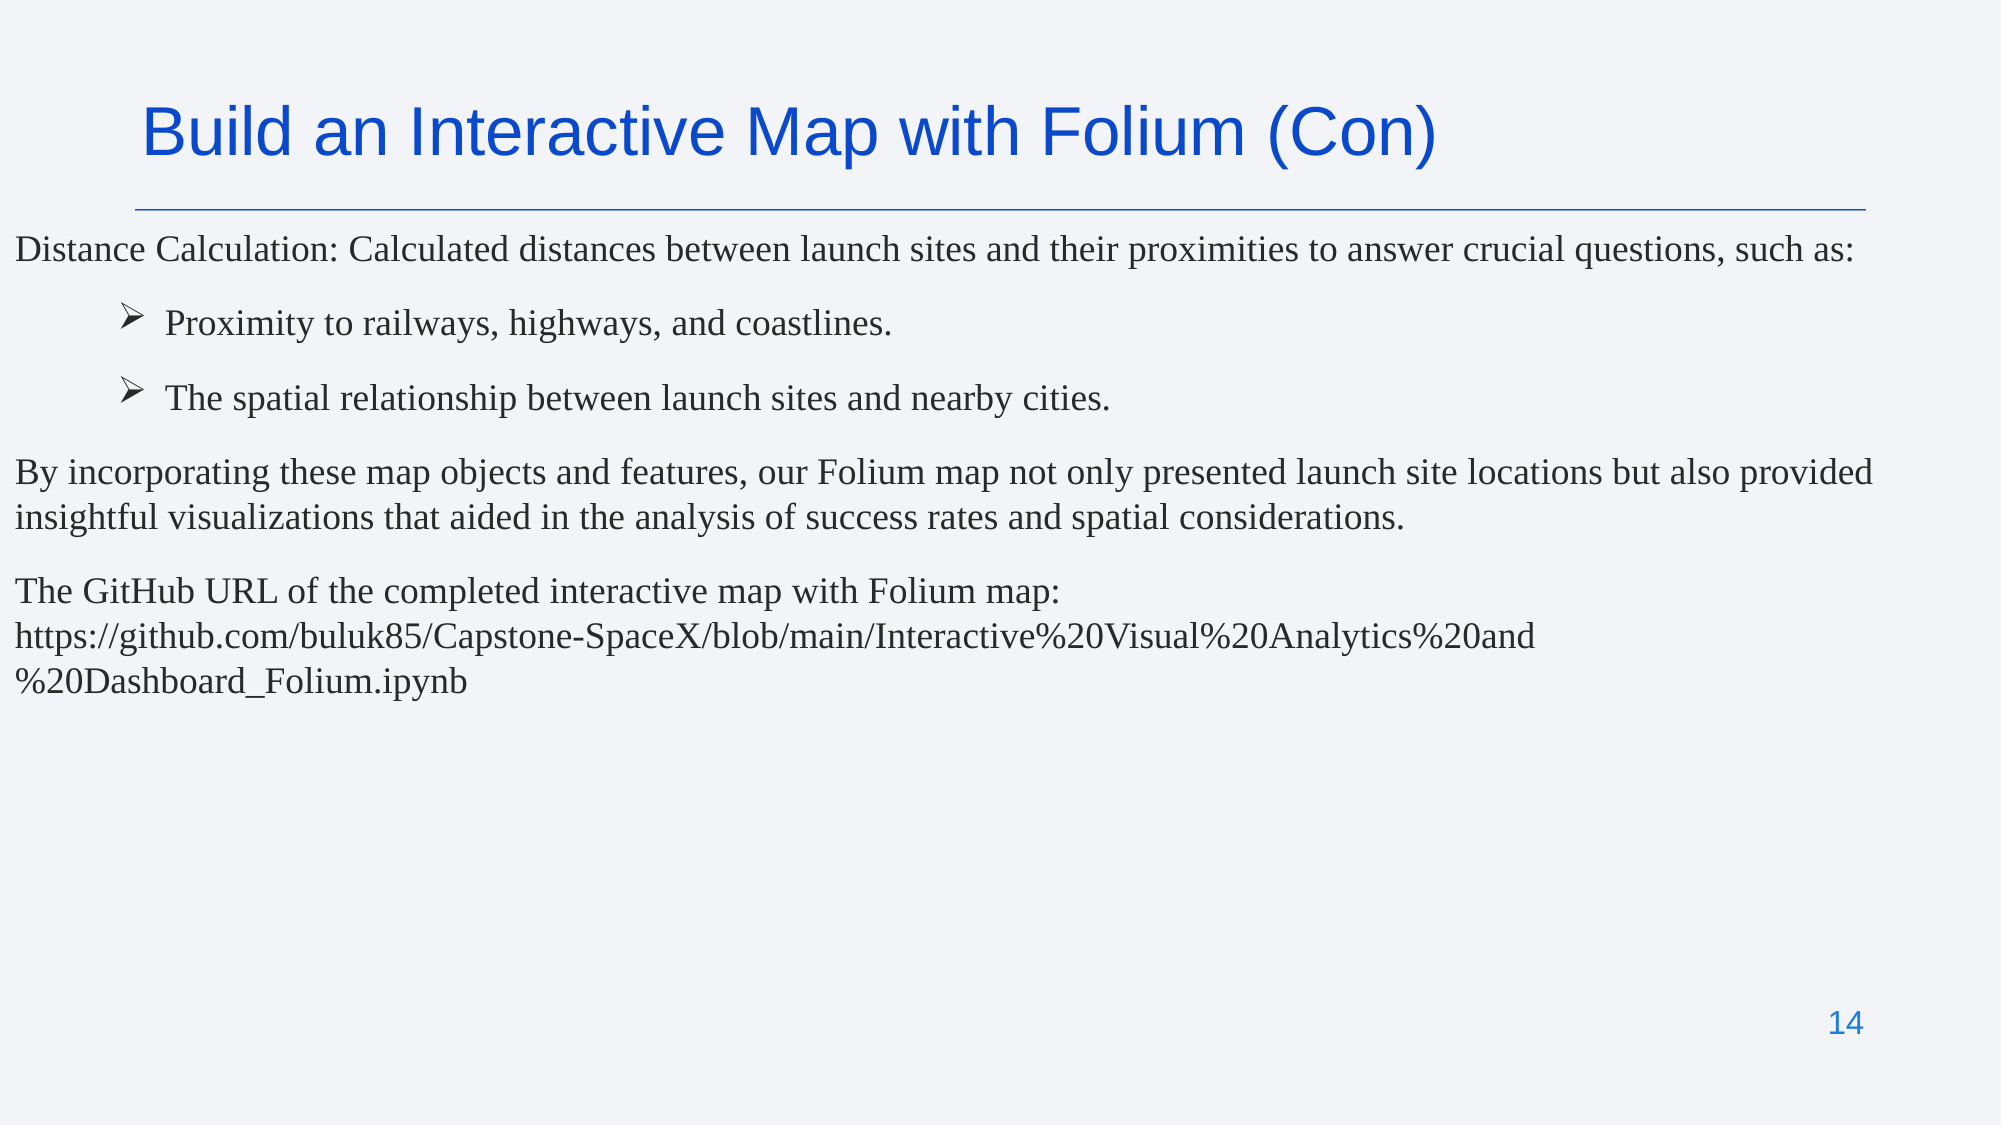

Build an Interactive Map with Folium (Con)
Distance Calculation: Calculated distances between launch sites and their proximities to answer crucial questions, such as:
Proximity to railways, highways, and coastlines.
The spatial relationship between launch sites and nearby cities.
By incorporating these map objects and features, our Folium map not only presented launch site locations but also provided insightful visualizations that aided in the analysis of success rates and spatial considerations.
The GitHub URL of the completed interactive map with Folium map: https://github.com/buluk85/Capstone-SpaceX/blob/main/Interactive%20Visual%20Analytics%20and%20Dashboard_Folium.ipynb

14